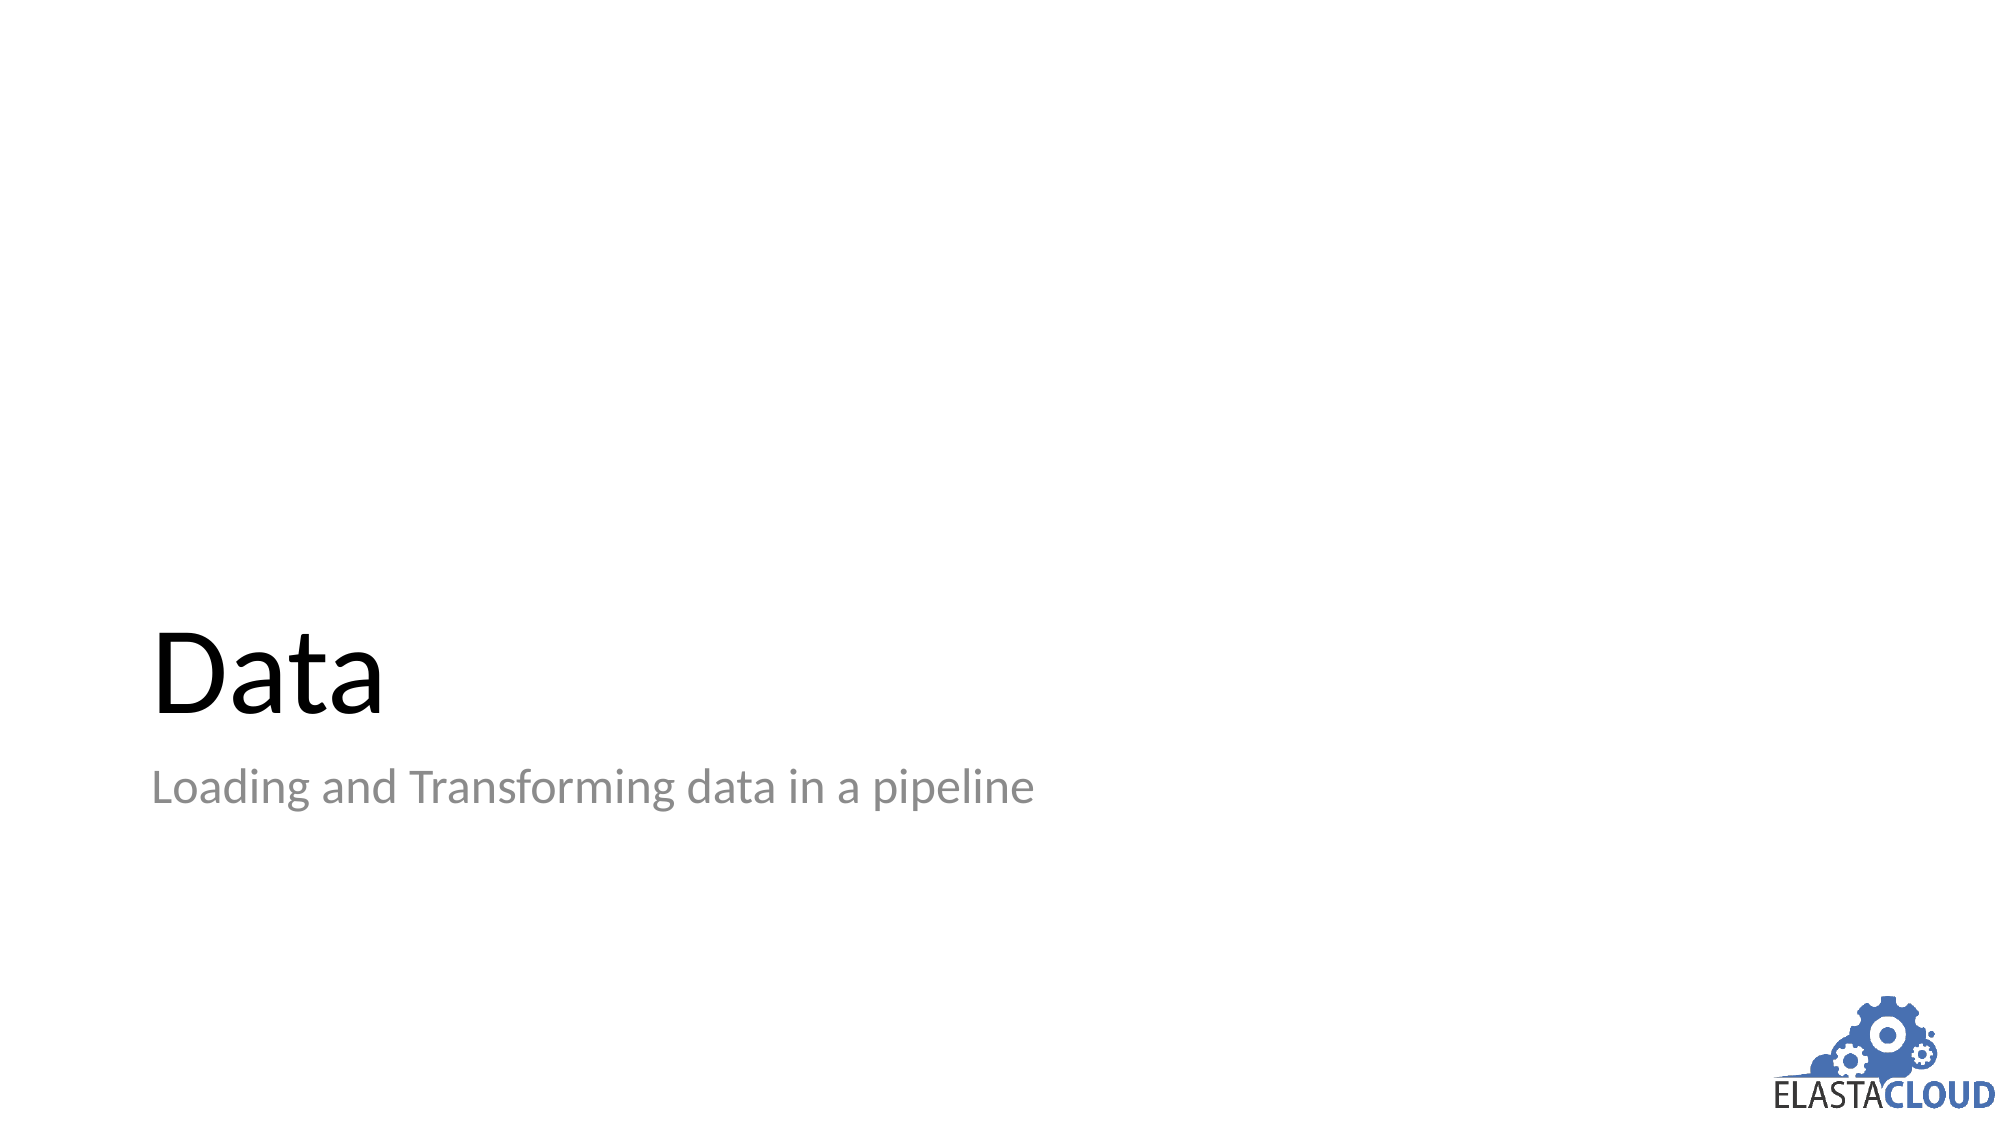

# Data
Loading and Transforming data in a pipeline